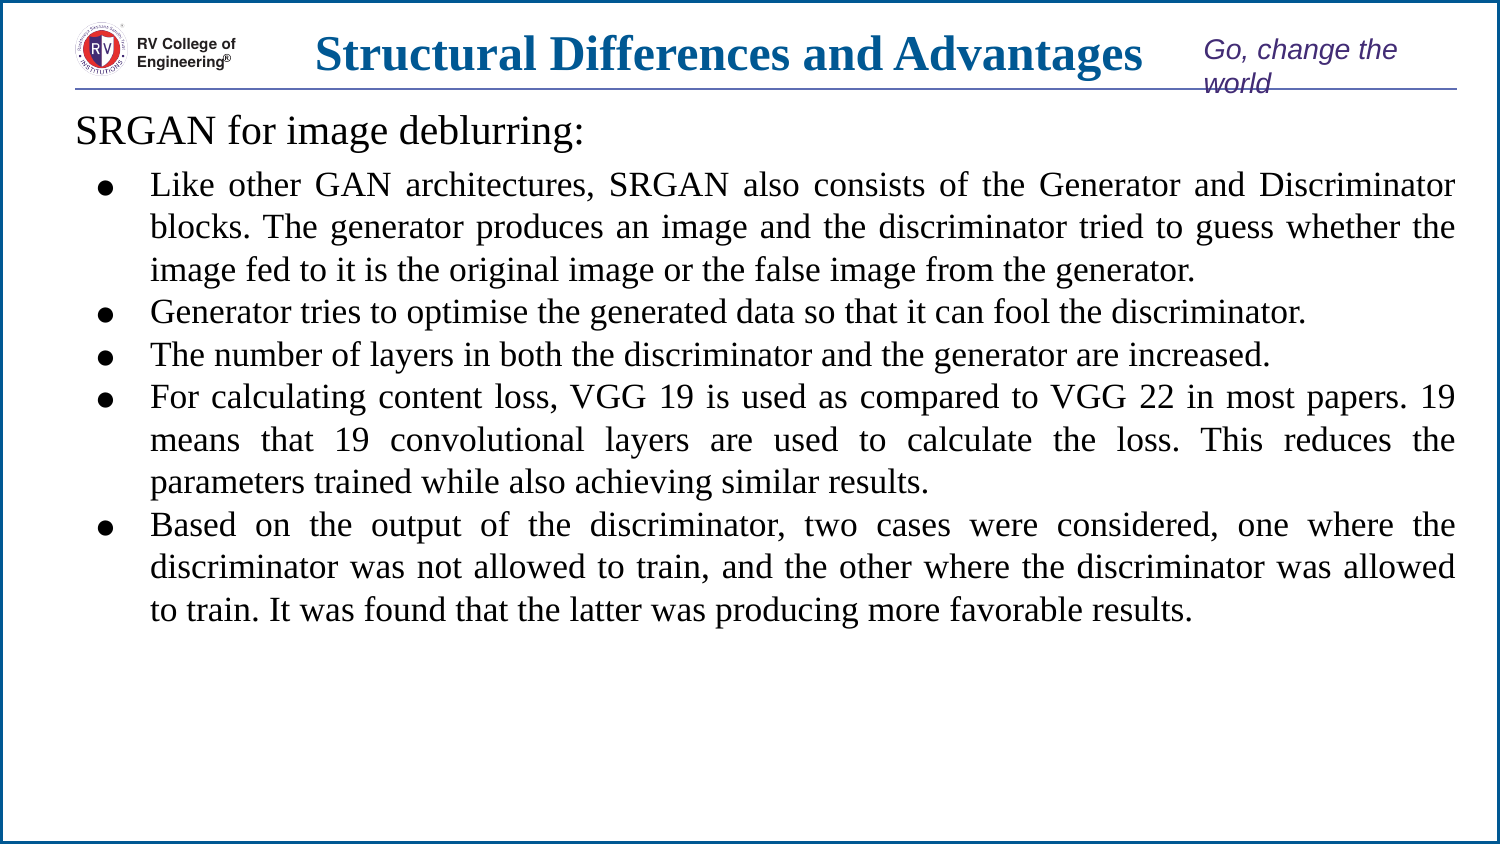

# Structural Differences and Advantages
SRGAN for image deblurring:
Like other GAN architectures, SRGAN also consists of the Generator and Discriminator blocks. The generator produces an image and the discriminator tried to guess whether the image fed to it is the original image or the false image from the generator.
Generator tries to optimise the generated data so that it can fool the discriminator.
The number of layers in both the discriminator and the generator are increased.
For calculating content loss, VGG 19 is used as compared to VGG 22 in most papers. 19 means that 19 convolutional layers are used to calculate the loss. This reduces the parameters trained while also achieving similar results.
Based on the output of the discriminator, two cases were considered, one where the discriminator was not allowed to train, and the other where the discriminator was allowed to train. It was found that the latter was producing more favorable results.